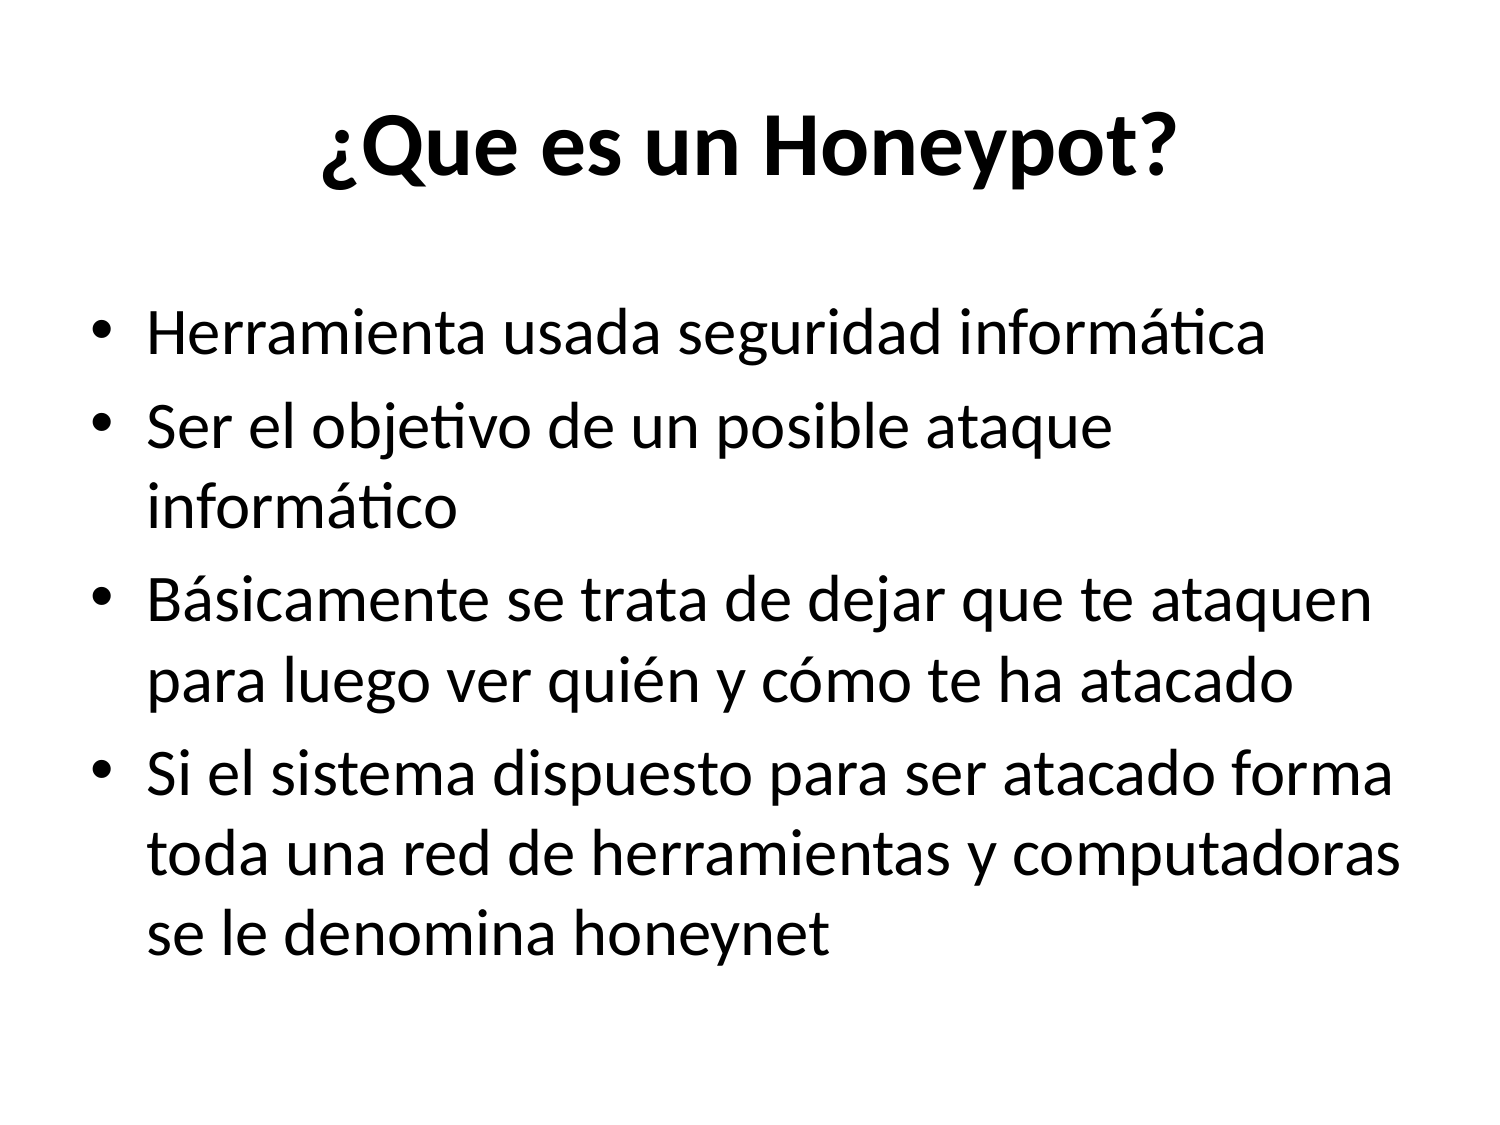

# ¿Que es un Honeypot?
Herramienta usada seguridad informática
Ser el objetivo de un posible ataque informático
Básicamente se trata de dejar que te ataquen para luego ver quién y cómo te ha atacado
Si el sistema dispuesto para ser atacado forma toda una red de herramientas y computadoras se le denomina honeynet